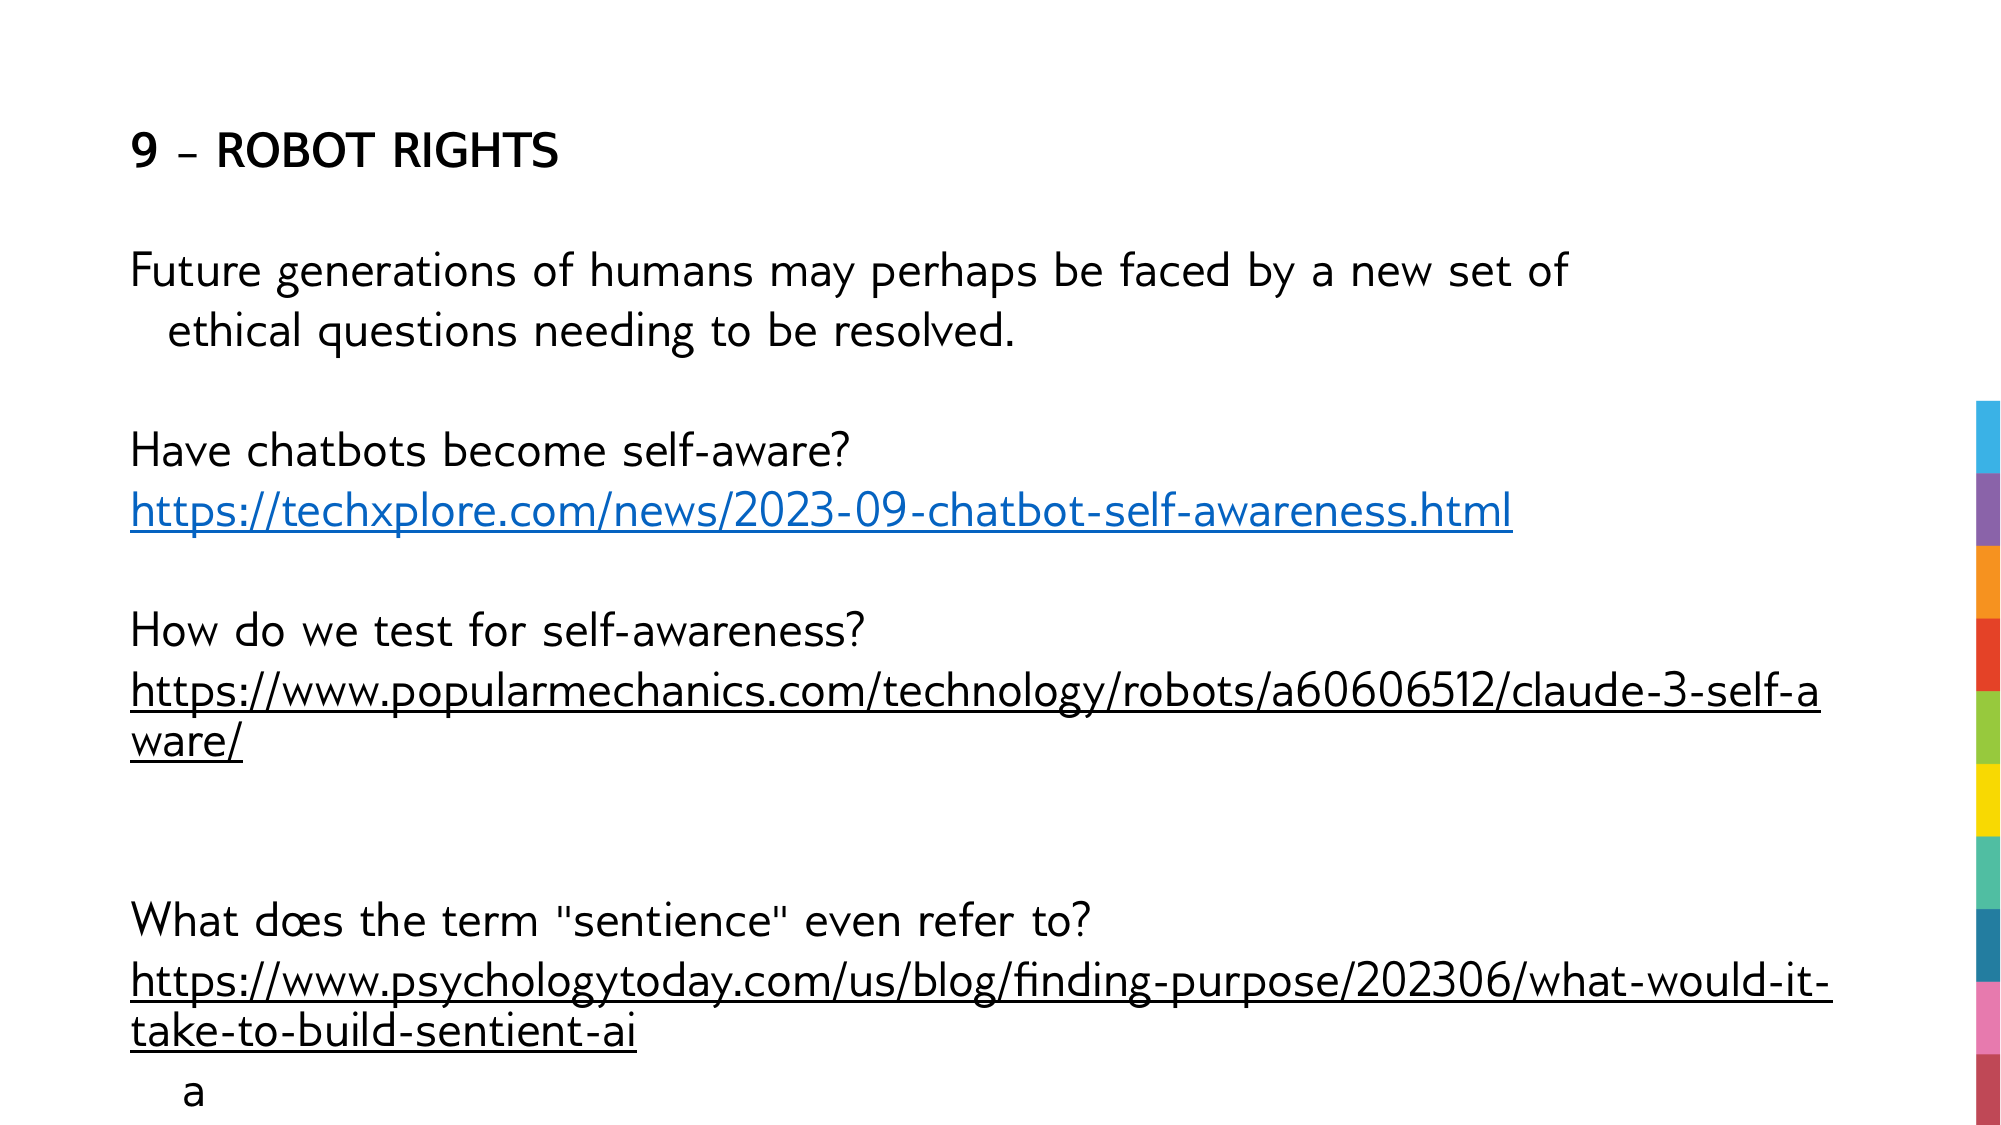

# 9 – ROBOT RIGHTS
Future generations of humans may perhaps be faced by a new set of ethical questions needing to be resolved.

Have chatbots become self-aware?
https://techxplore.com/news/2023-09-chatbot-self-awareness.html

How do we test for self-awareness?
https://www.popularmechanics.com/technology/robots/a60606512/claude-3-self-aware/

What does the term "sentience" even refer to?
https://www.psychologytoday.com/us/blog/finding-purpose/202306/what-would-it-take-to-build-sentient-ai a